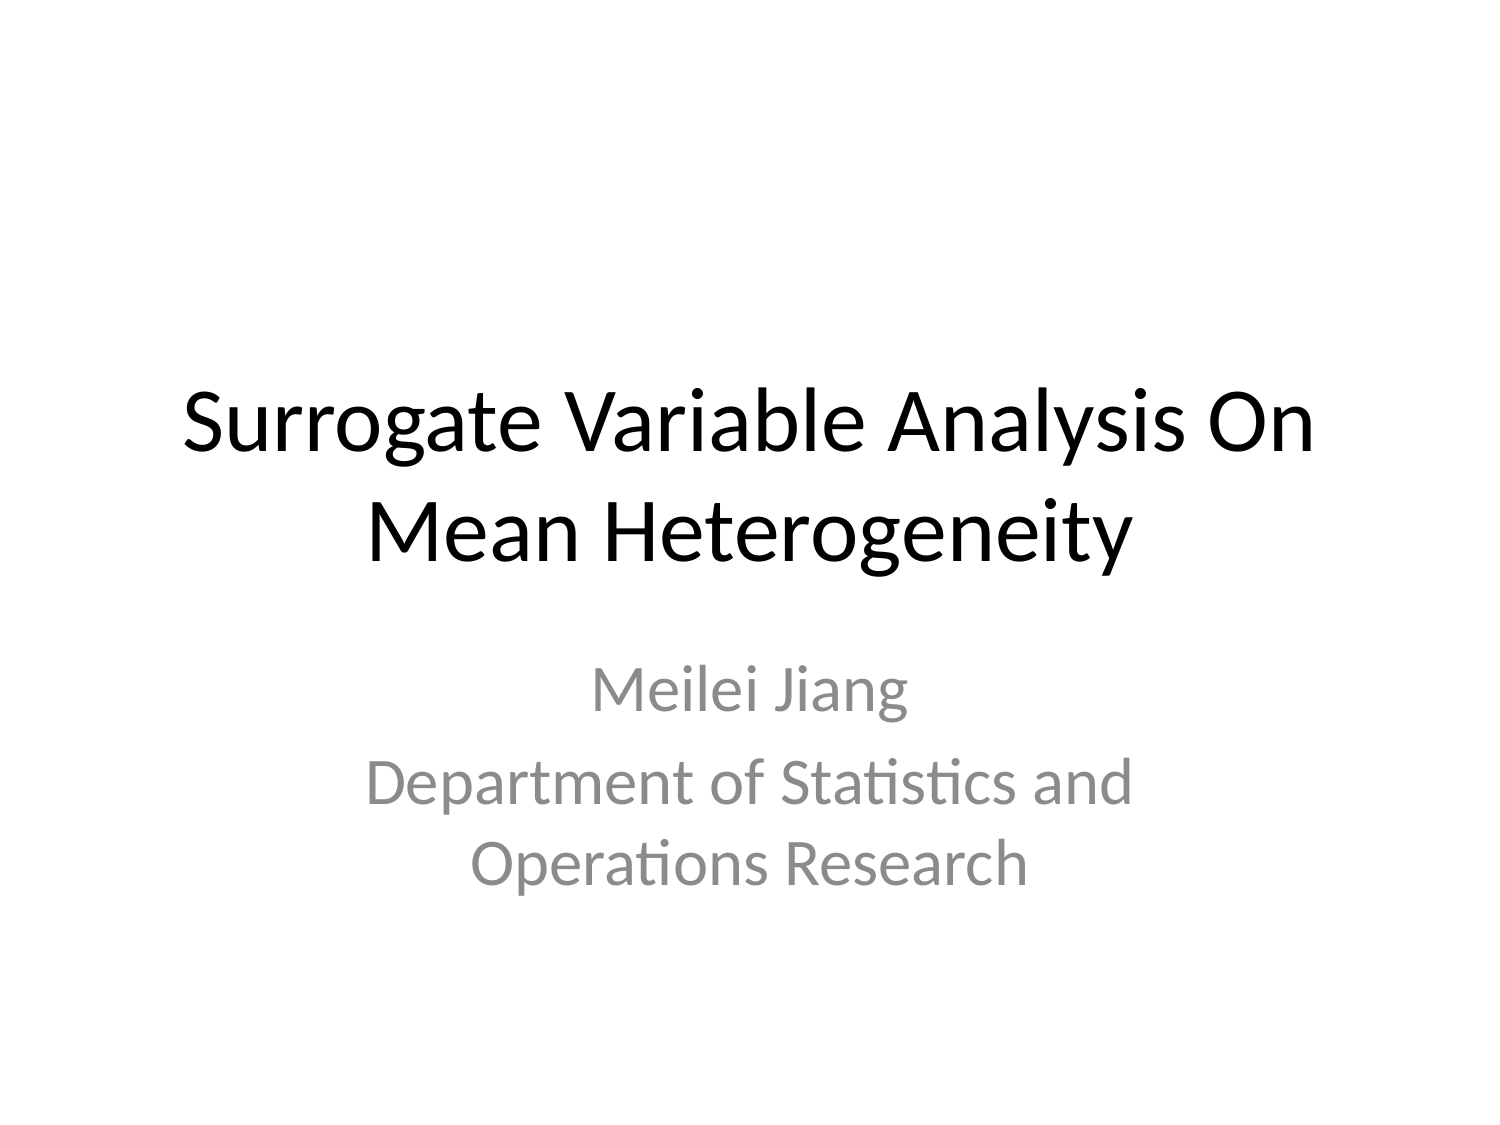

# Surrogate Variable Analysis On Mean Heterogeneity
Meilei Jiang
Department of Statistics and Operations Research